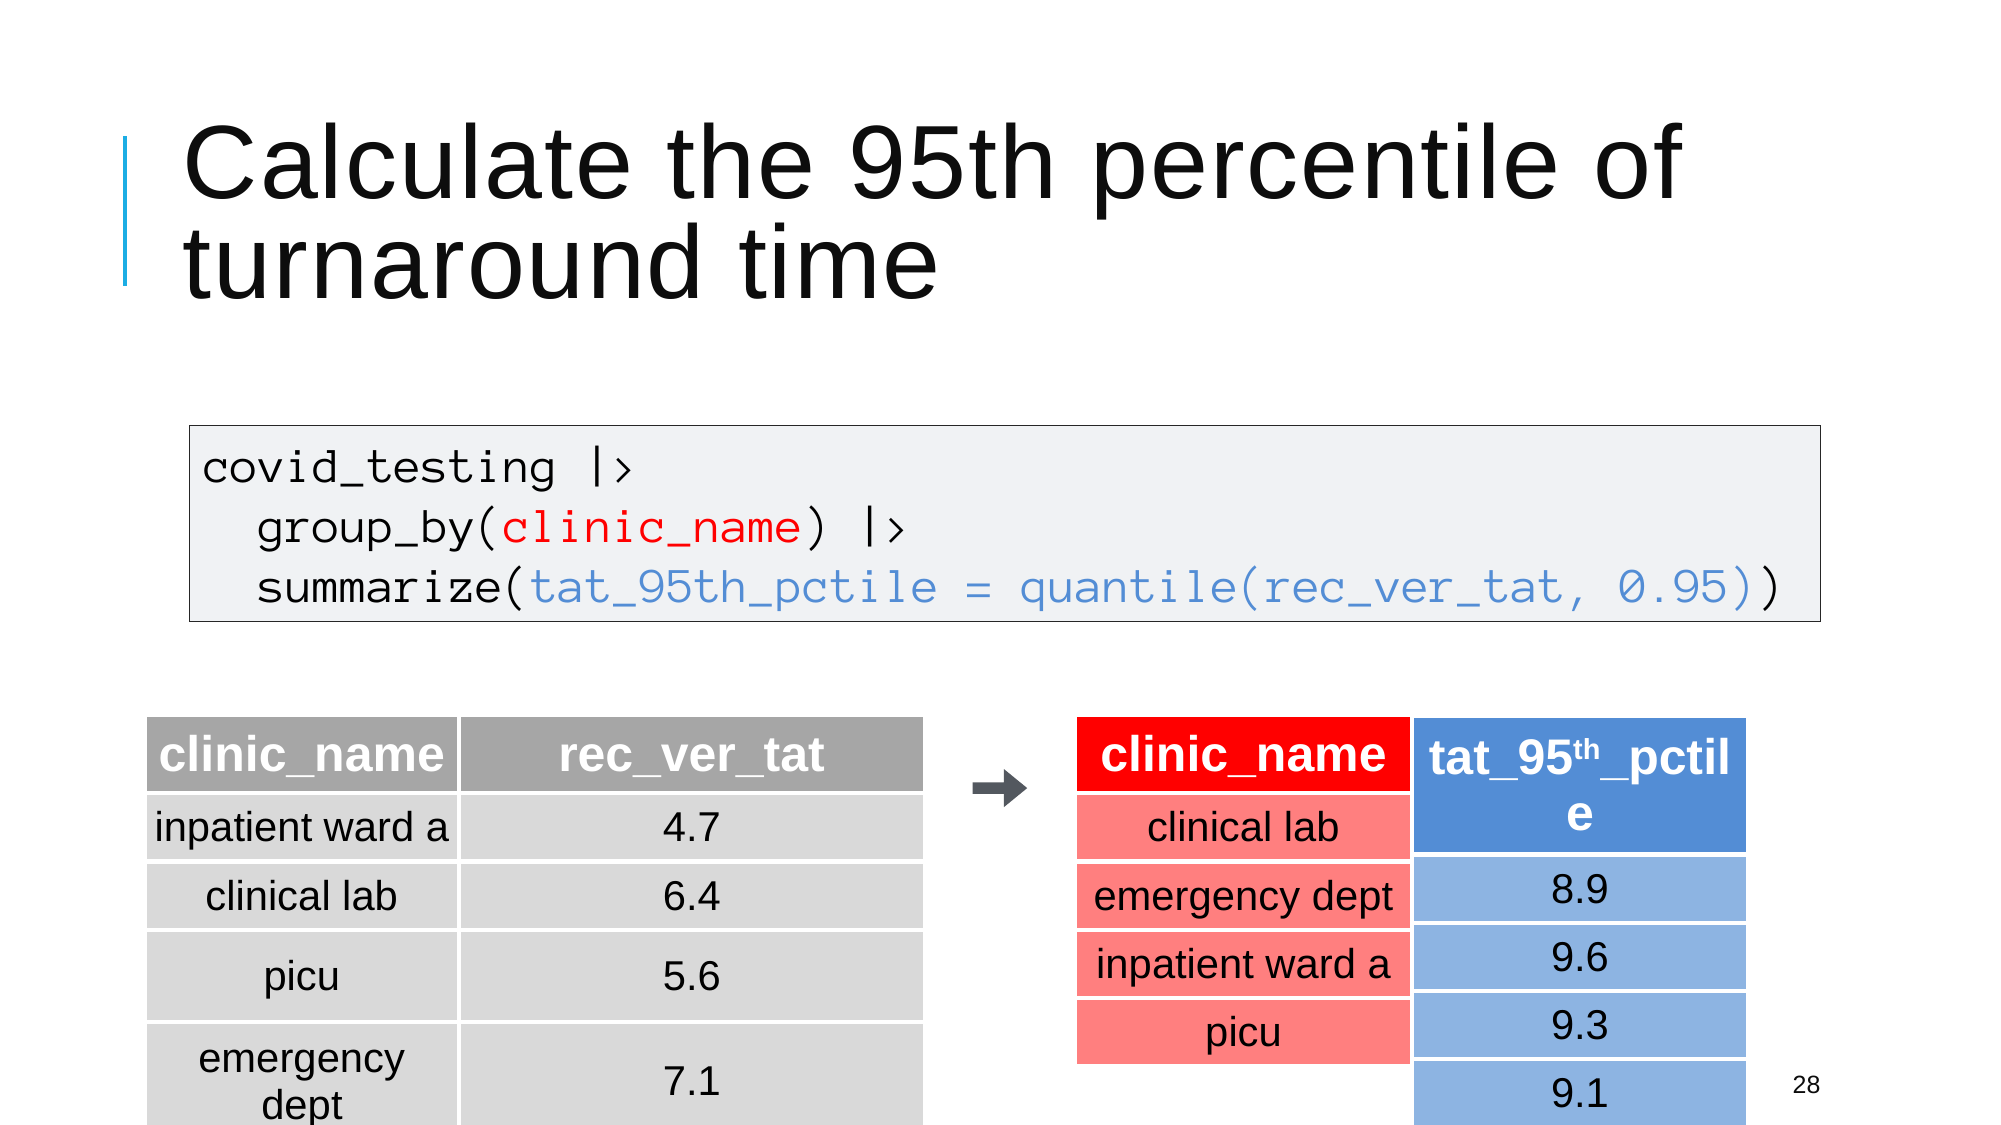

# Calculate the 95th percentile of turnaround time
covid_testing |>
  group_by(clinic_name) |>
  summarize(tat_95th_pctile = quantile(rec_ver_tat, 0.95))

| clinic\_name | rec\_ver\_tat |
| --- | --- |
| inpatient ward a | 4.7 |
| clinical lab | 6.4 |
| picu | 5.6 |
| emergency dept | 7.1 |
| clinic\_name |
| --- |
| clinical lab |
| emergency dept |
| inpatient ward a |
| picu |
| tat\_95th\_pctile |
| --- |
| 8.9 |
| 9.6 |
| 9.3 |
| 9.1 |

28